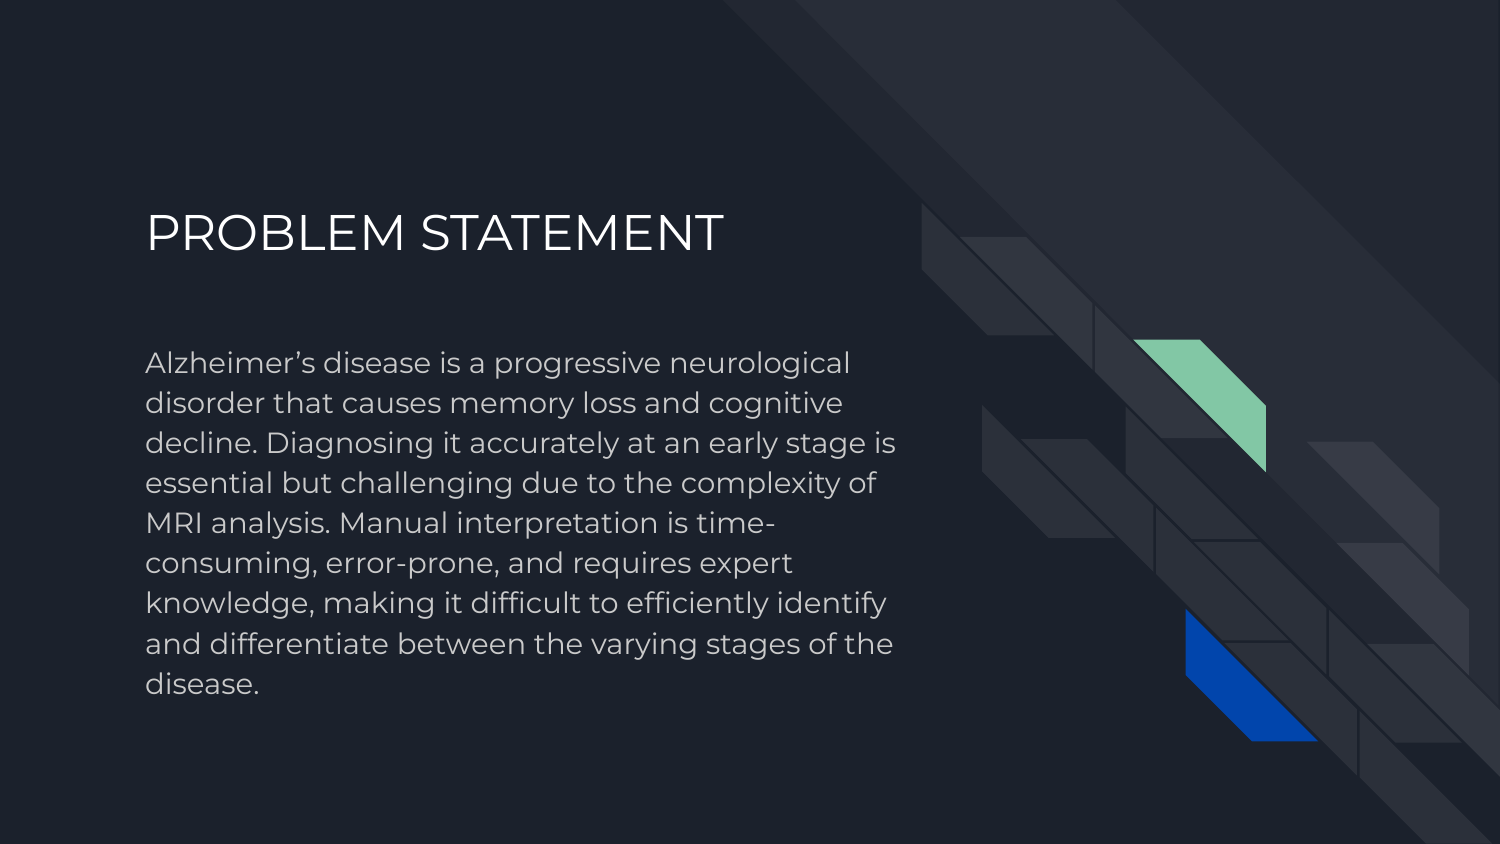

# PROBLEM STATEMENT
Alzheimer’s disease is a progressive neurological disorder that causes memory loss and cognitive decline. Diagnosing it accurately at an early stage is essential but challenging due to the complexity of MRI analysis. Manual interpretation is time-consuming, error-prone, and requires expert knowledge, making it difficult to efficiently identify and differentiate between the varying stages of the disease.